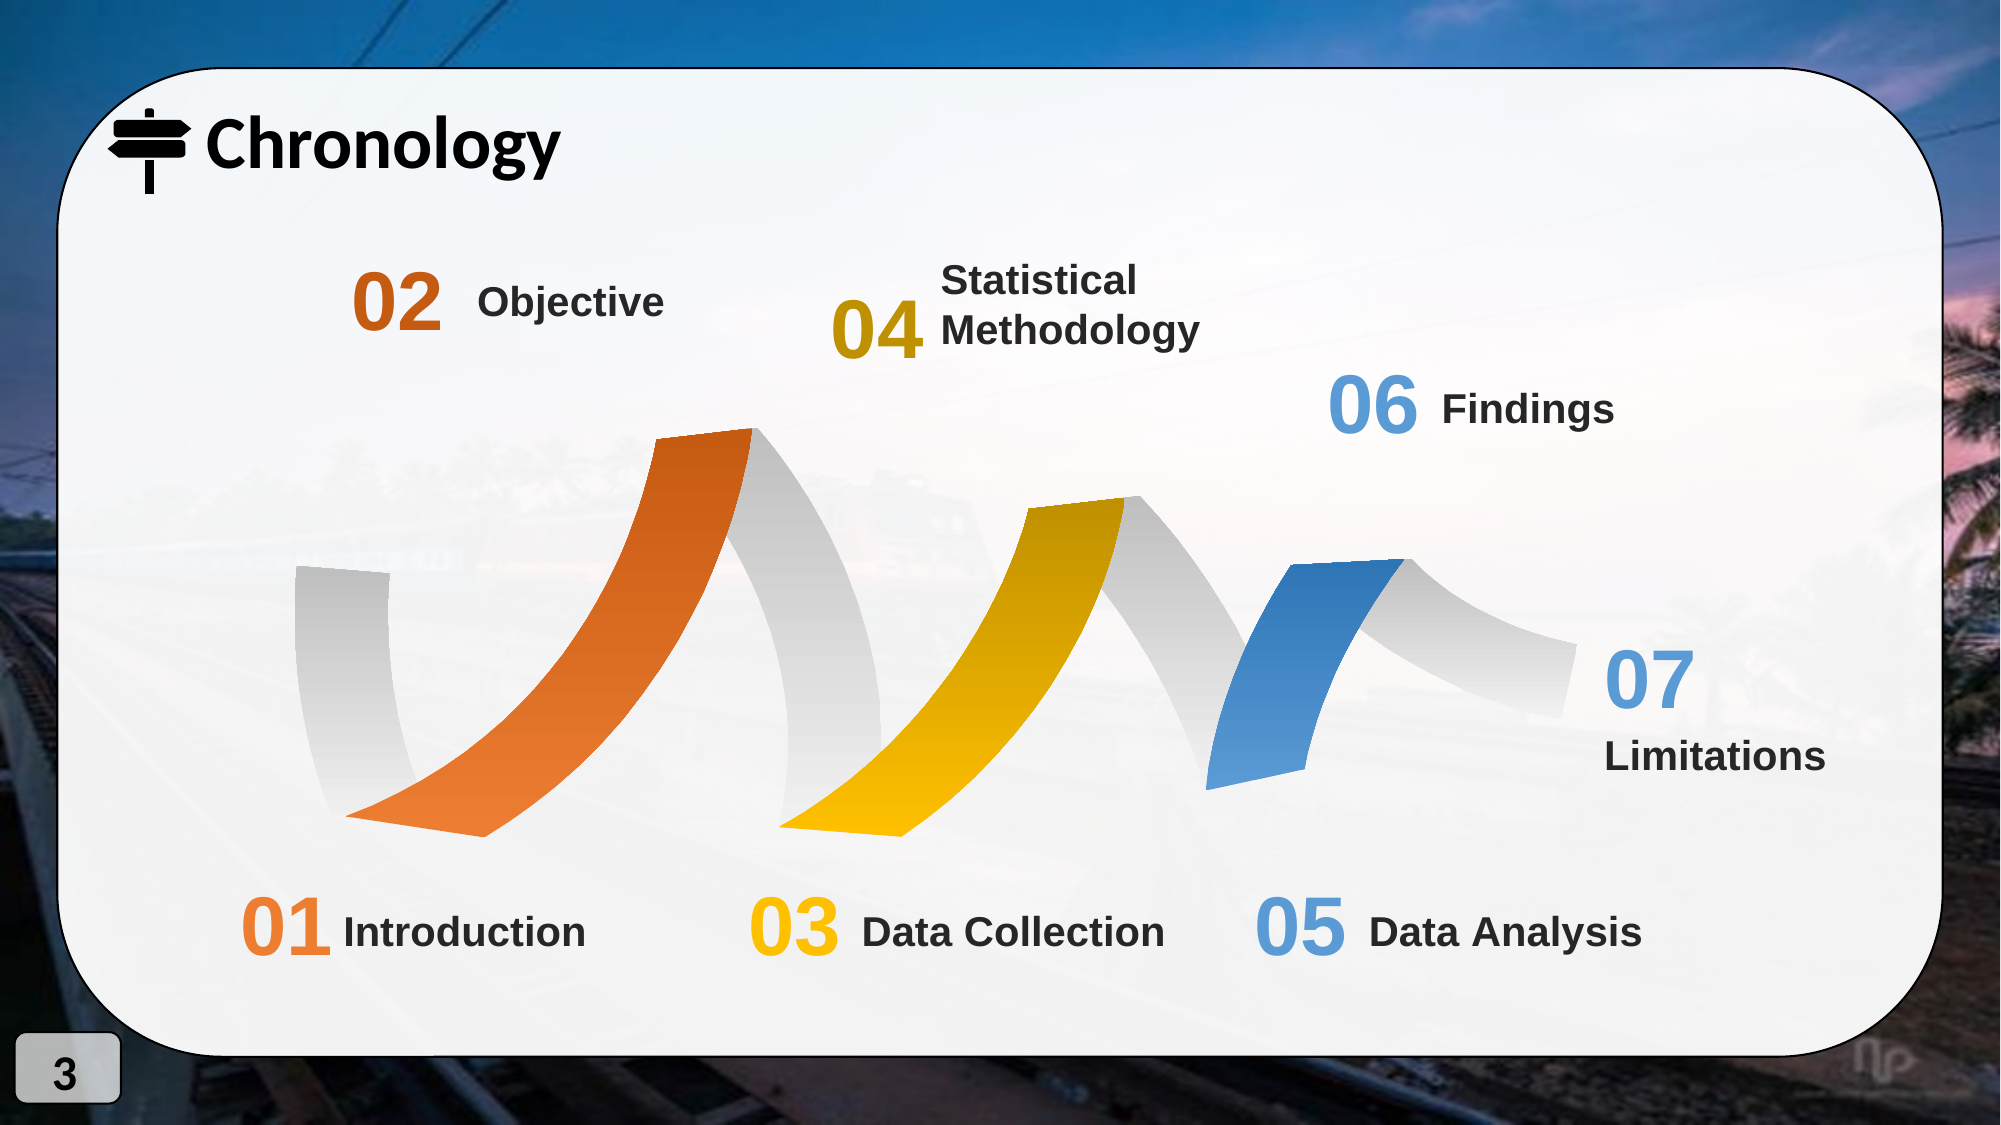

Chronology

Statistical Methodology
04
02
Objective
06
Findings

07
Limitations
01
Introduction
03
Data Collection
05
Data Analysis

3